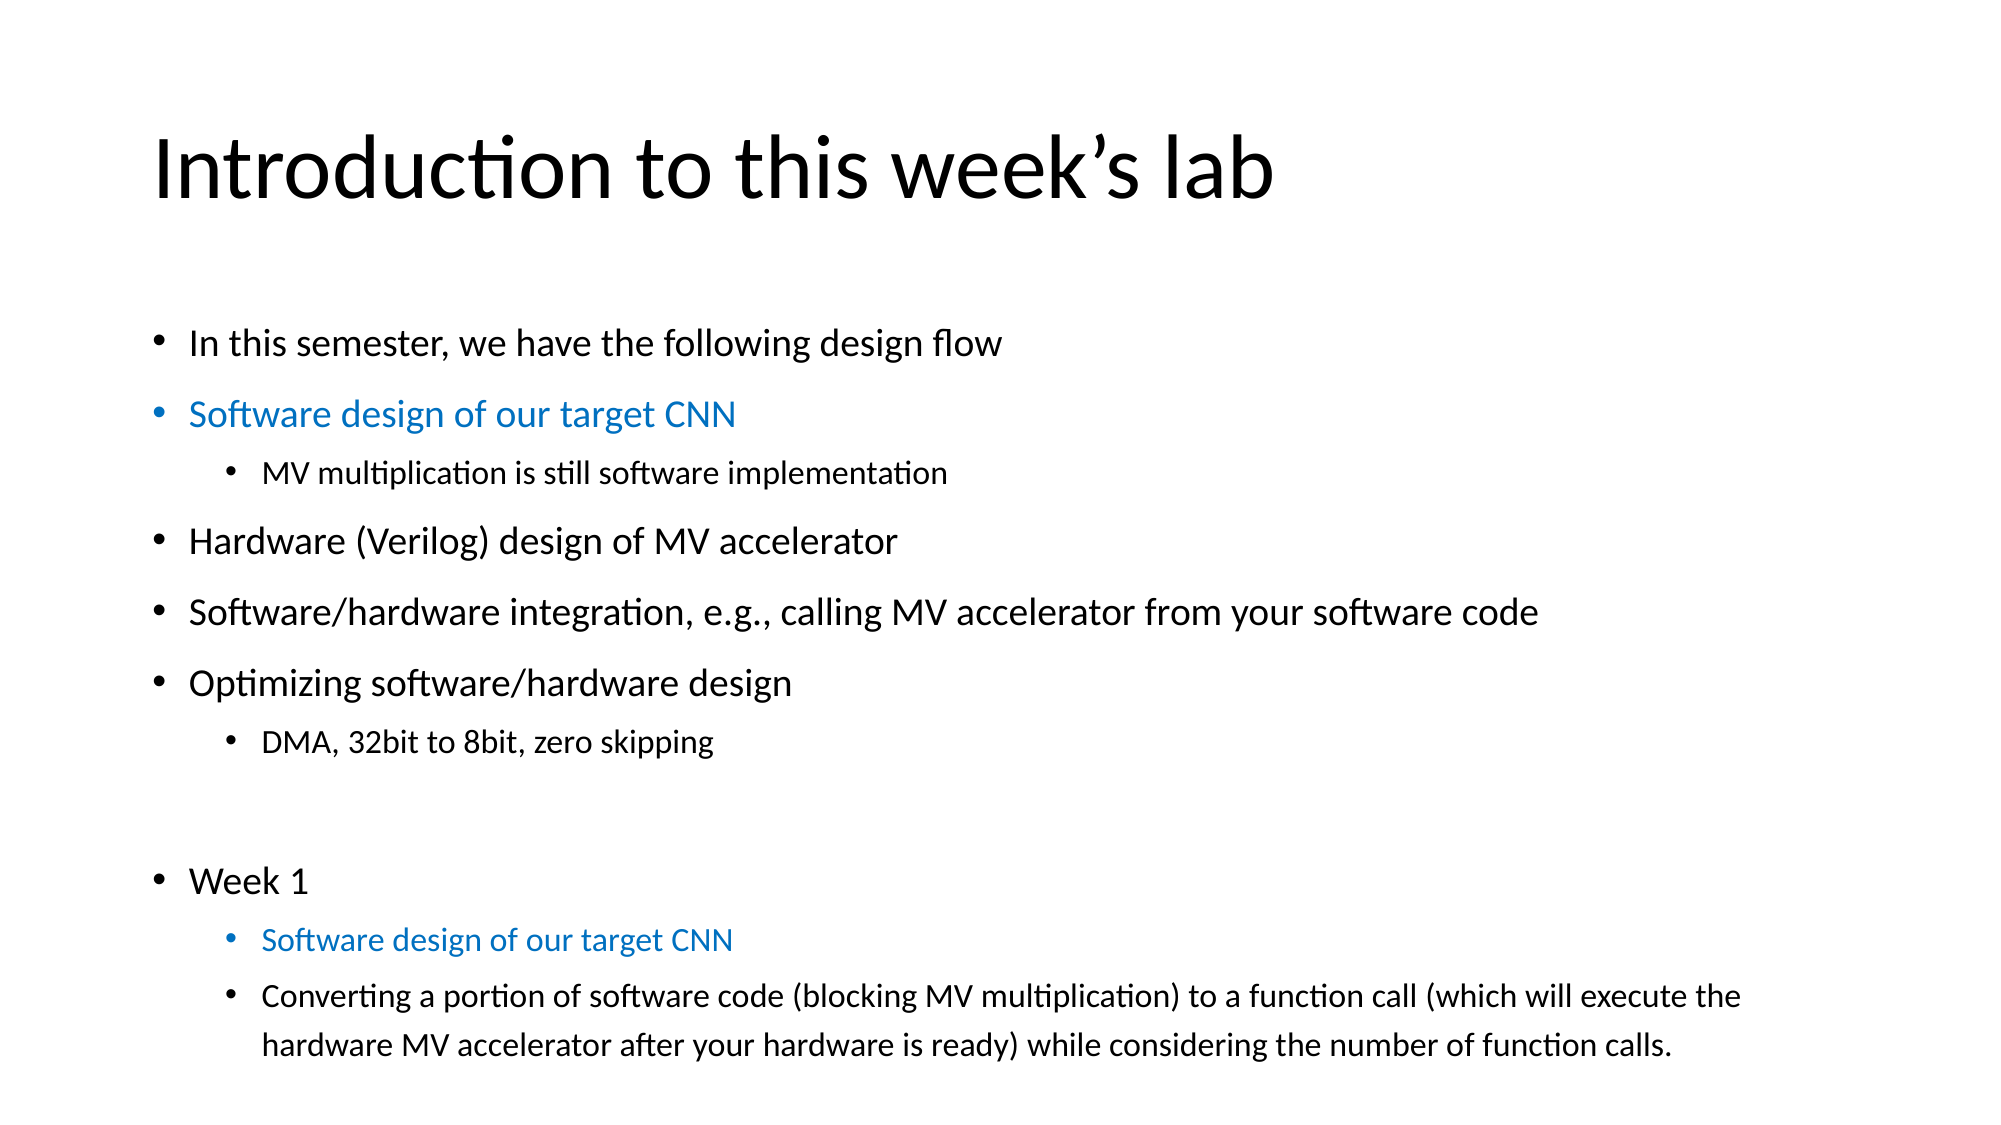

# Introduction to this week’s lab
In this semester, we have the following design flow
Software design of our target CNN
MV multiplication is still software implementation
Hardware (Verilog) design of MV accelerator
Software/hardware integration, e.g., calling MV accelerator from your software code
Optimizing software/hardware design
DMA, 32bit to 8bit, zero skipping

Week 1
Software design of our target CNN
Converting a portion of software code (blocking MV multiplication) to a function call (which will execute the hardware MV accelerator after your hardware is ready) while considering the number of function calls.